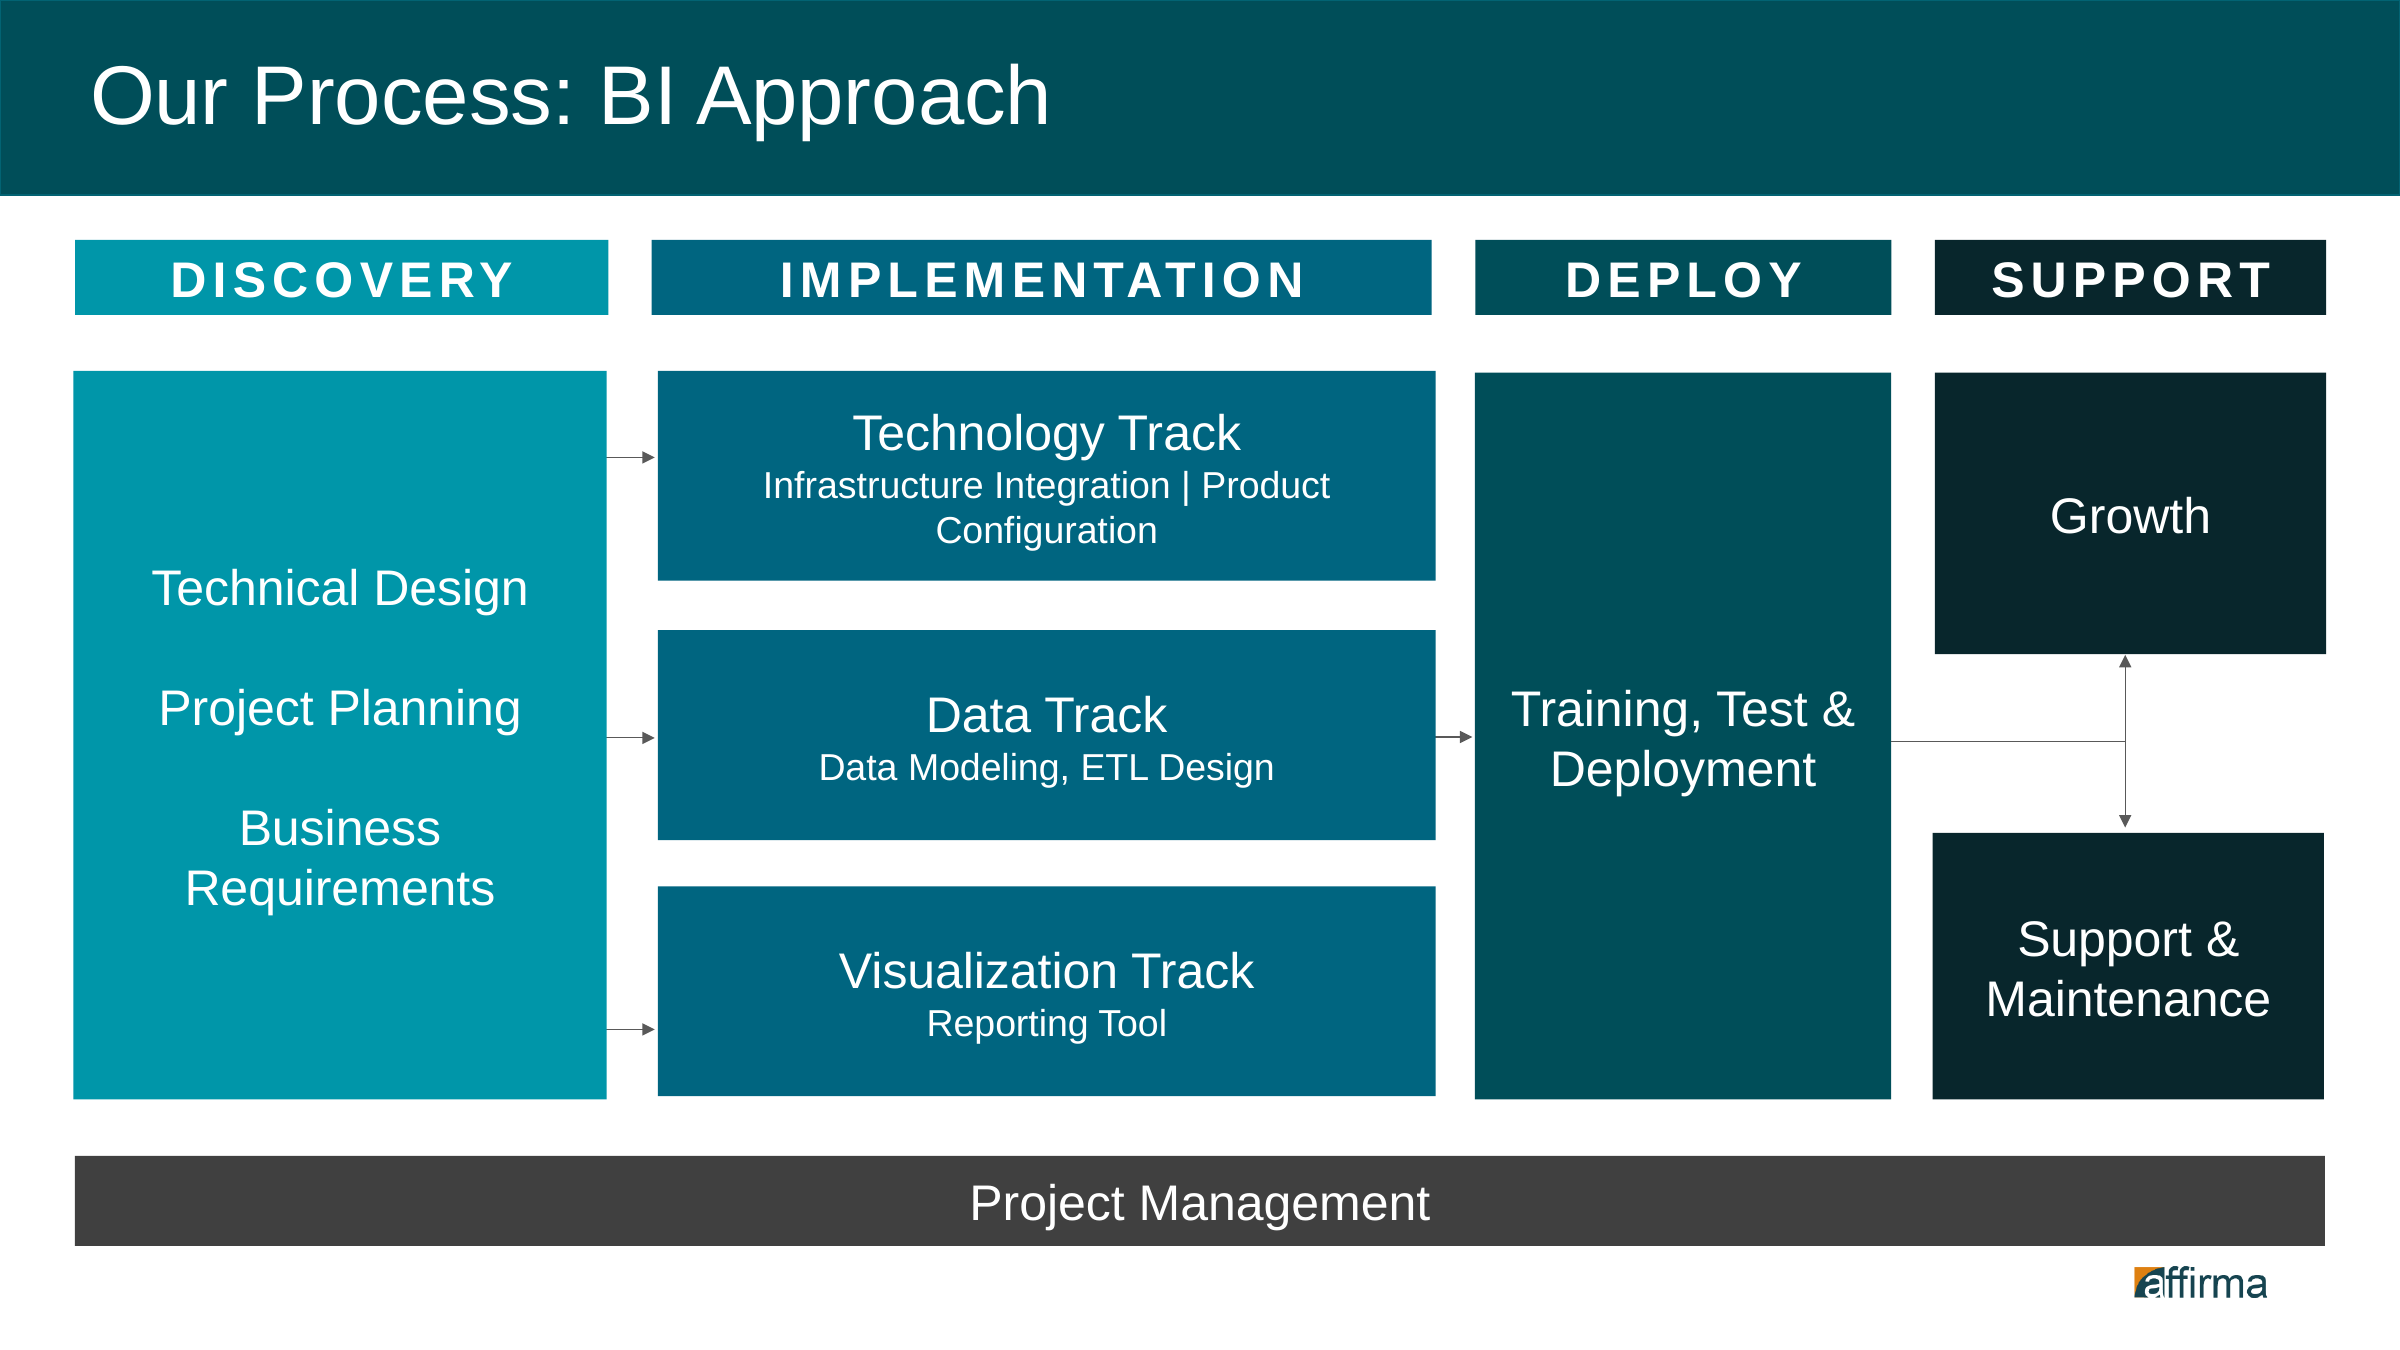

# Our Process: BI Approach
DISCOVERY
IMPLEMENTATION
DEPLOY
SUPPORT
Technical Design

Project Planning

Business
Requirements
Technology Track
Infrastructure Integration | Product Configuration
Training, Test & Deployment
Growth
Data Track
Data Modeling, ETL Design
Support & Maintenance
Visualization Track
Reporting Tool
Project Management